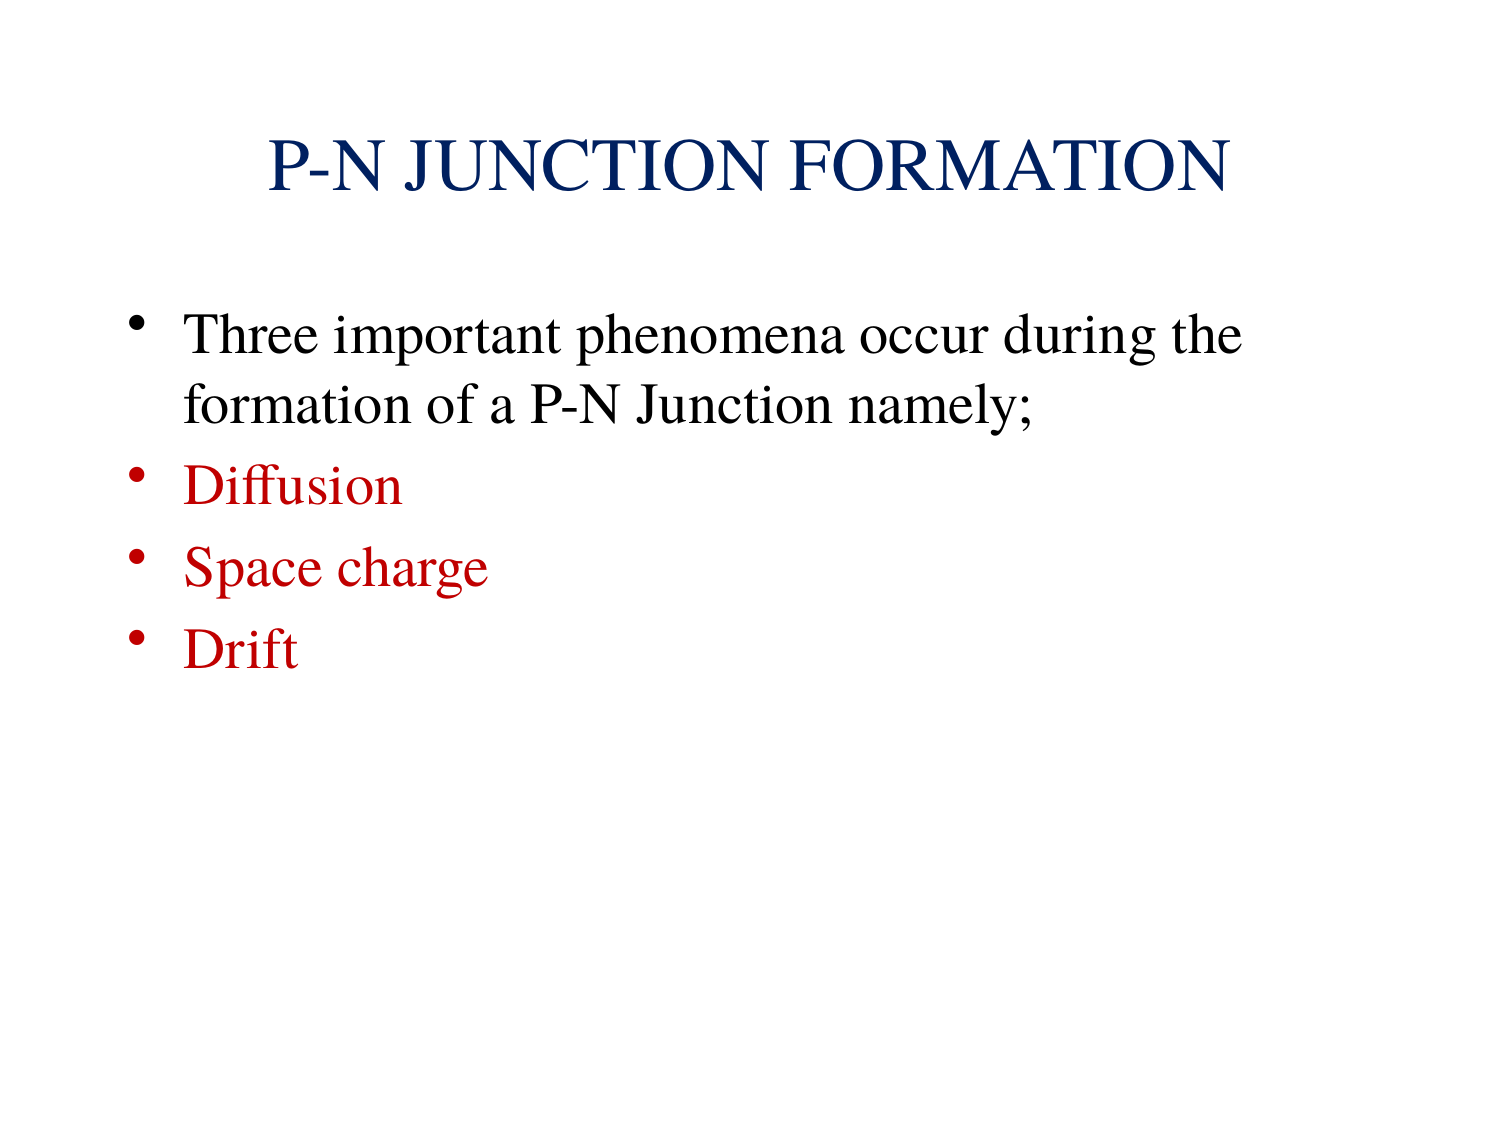

# P-N JUNCTION FORMATION
Three important phenomena occur during the formation of a P-N Junction namely;
Diffusion
Space charge
Drift